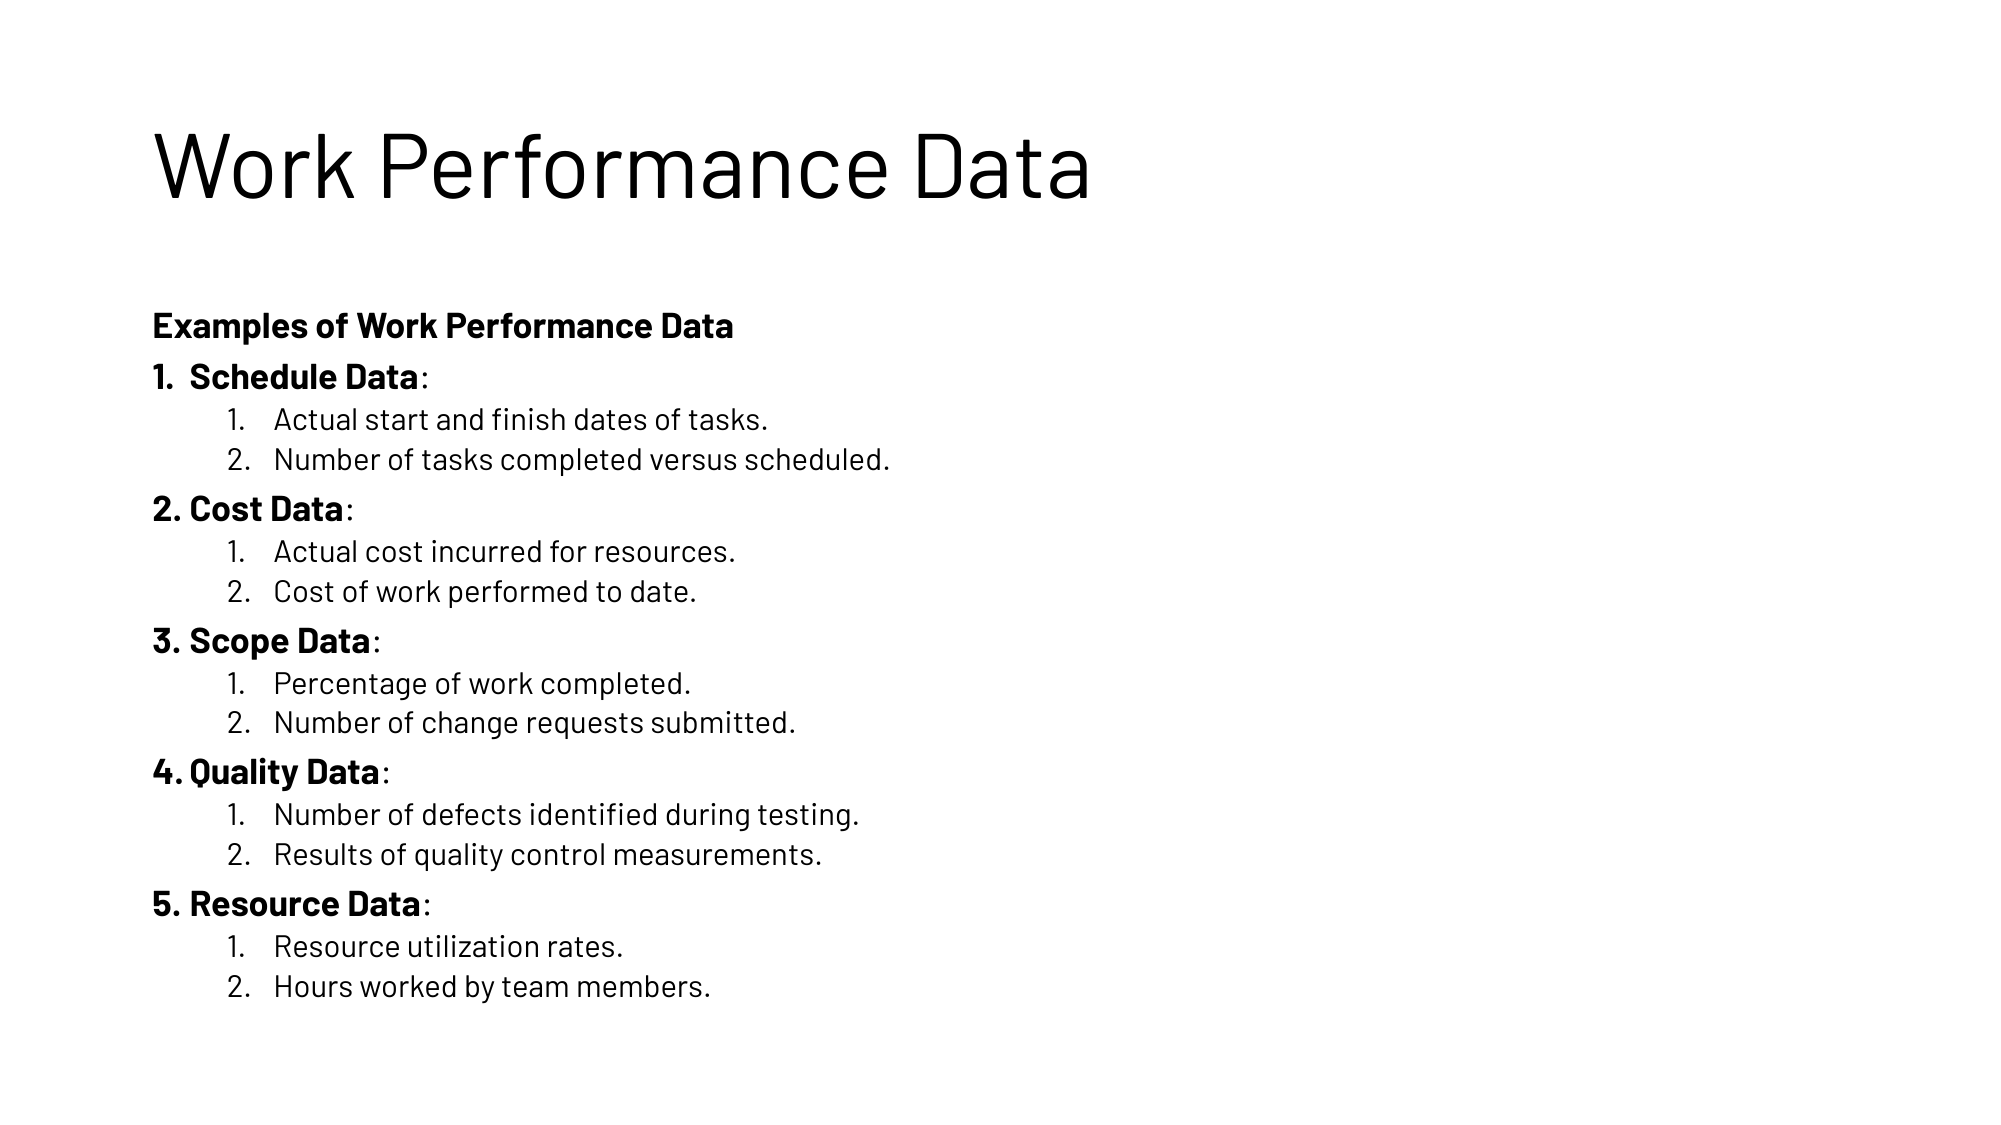

# Work Performance Data
Examples of Work Performance Data
Schedule Data:
Actual start and finish dates of tasks.
Number of tasks completed versus scheduled.
Cost Data:
Actual cost incurred for resources.
Cost of work performed to date.
Scope Data:
Percentage of work completed.
Number of change requests submitted.
Quality Data:
Number of defects identified during testing.
Results of quality control measurements.
Resource Data:
Resource utilization rates.
Hours worked by team members.